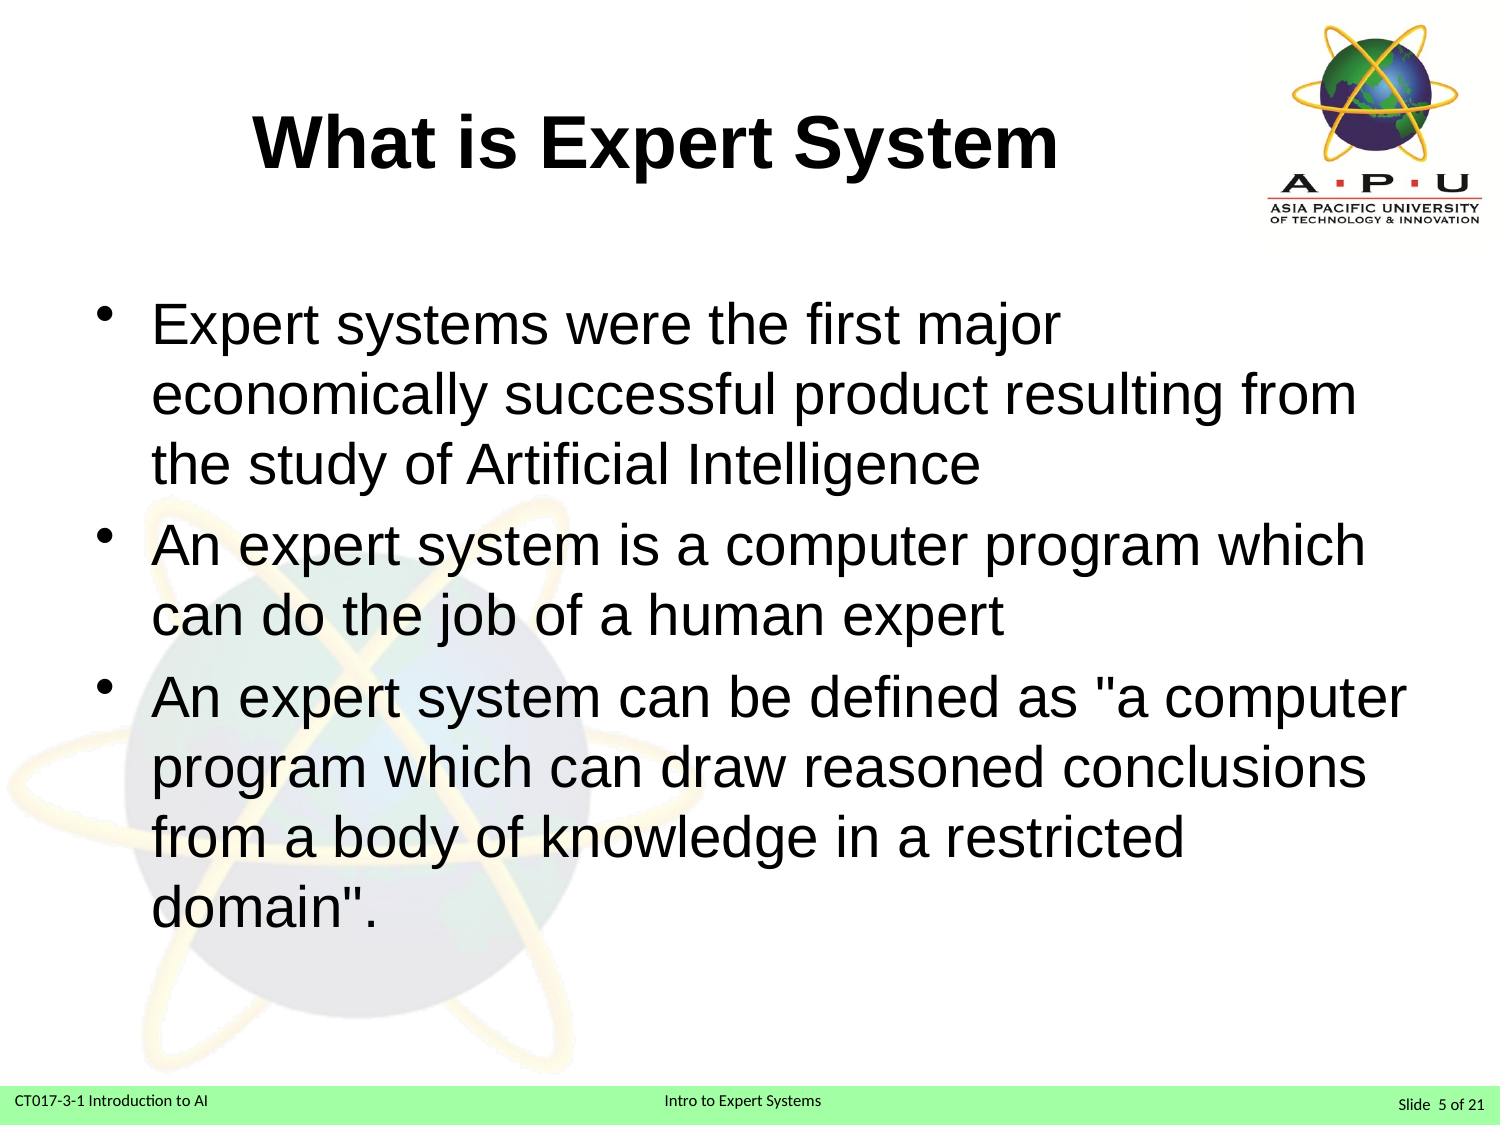

# What is Expert System
Expert systems were the first major economically successful product resulting from the study of Artificial Intelligence
An expert system is a computer program which can do the job of a human expert
An expert system can be defined as "a computer program which can draw reasoned conclusions from a body of knowledge in a restricted domain".

Slide  5 of 21